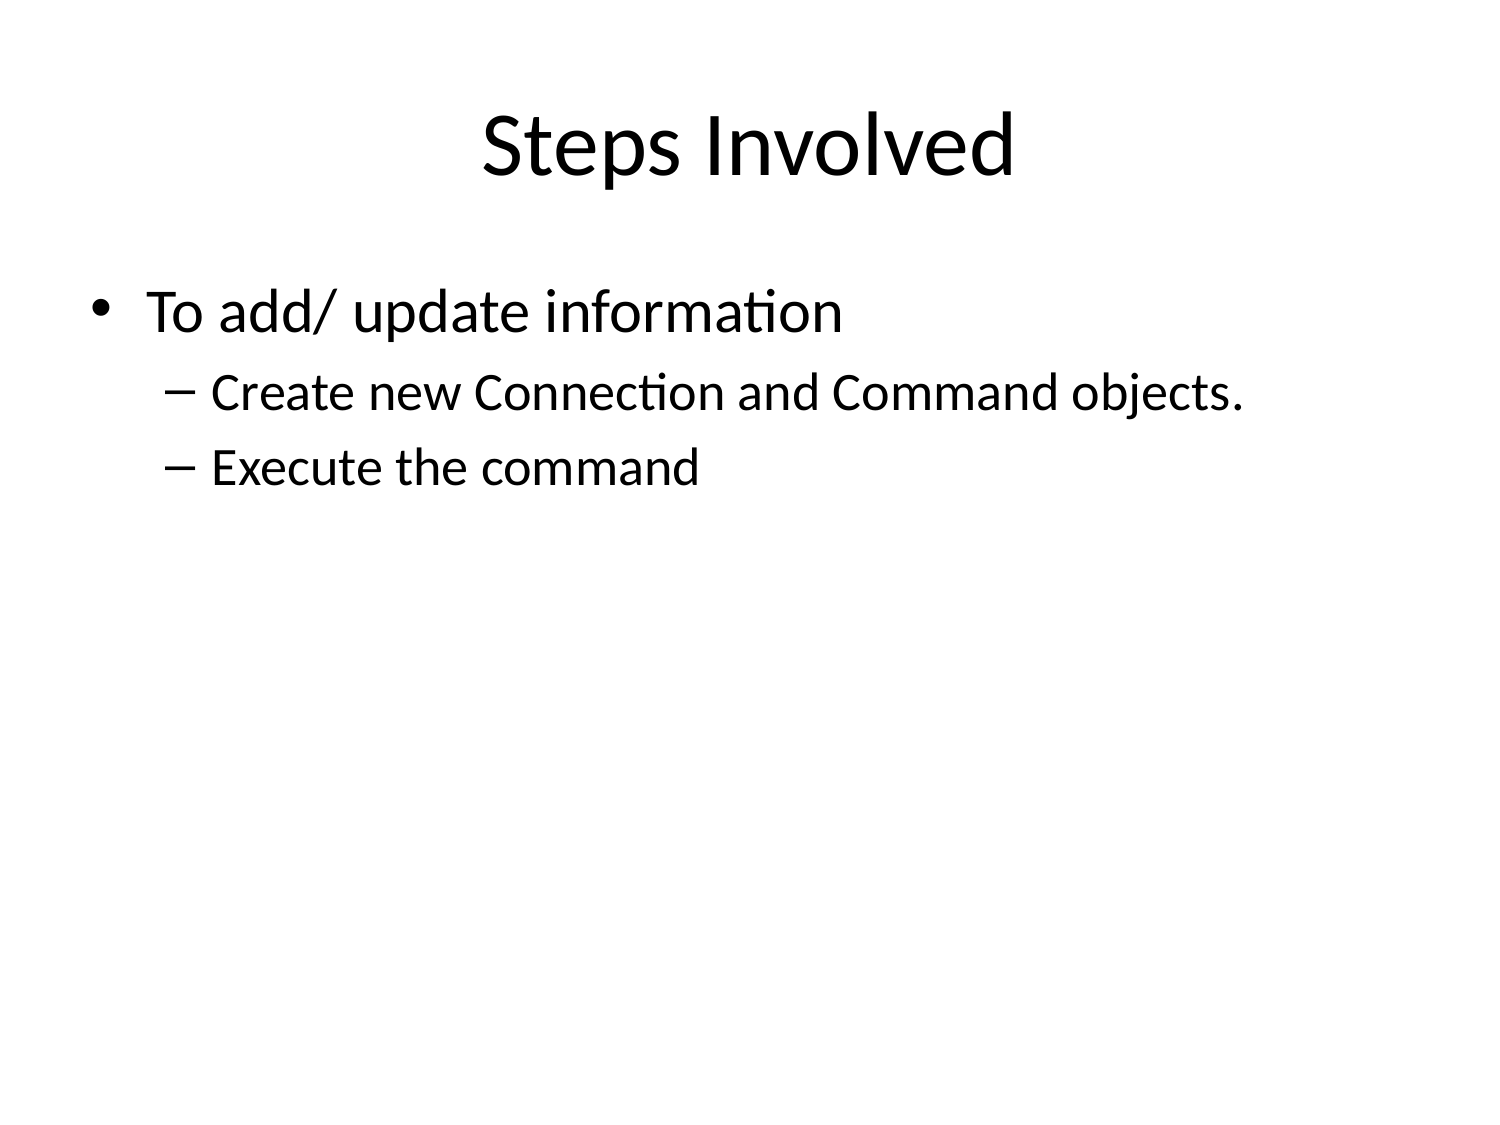

# Steps Involved
To add/ update information
Create new Connection and Command objects.
Execute the command